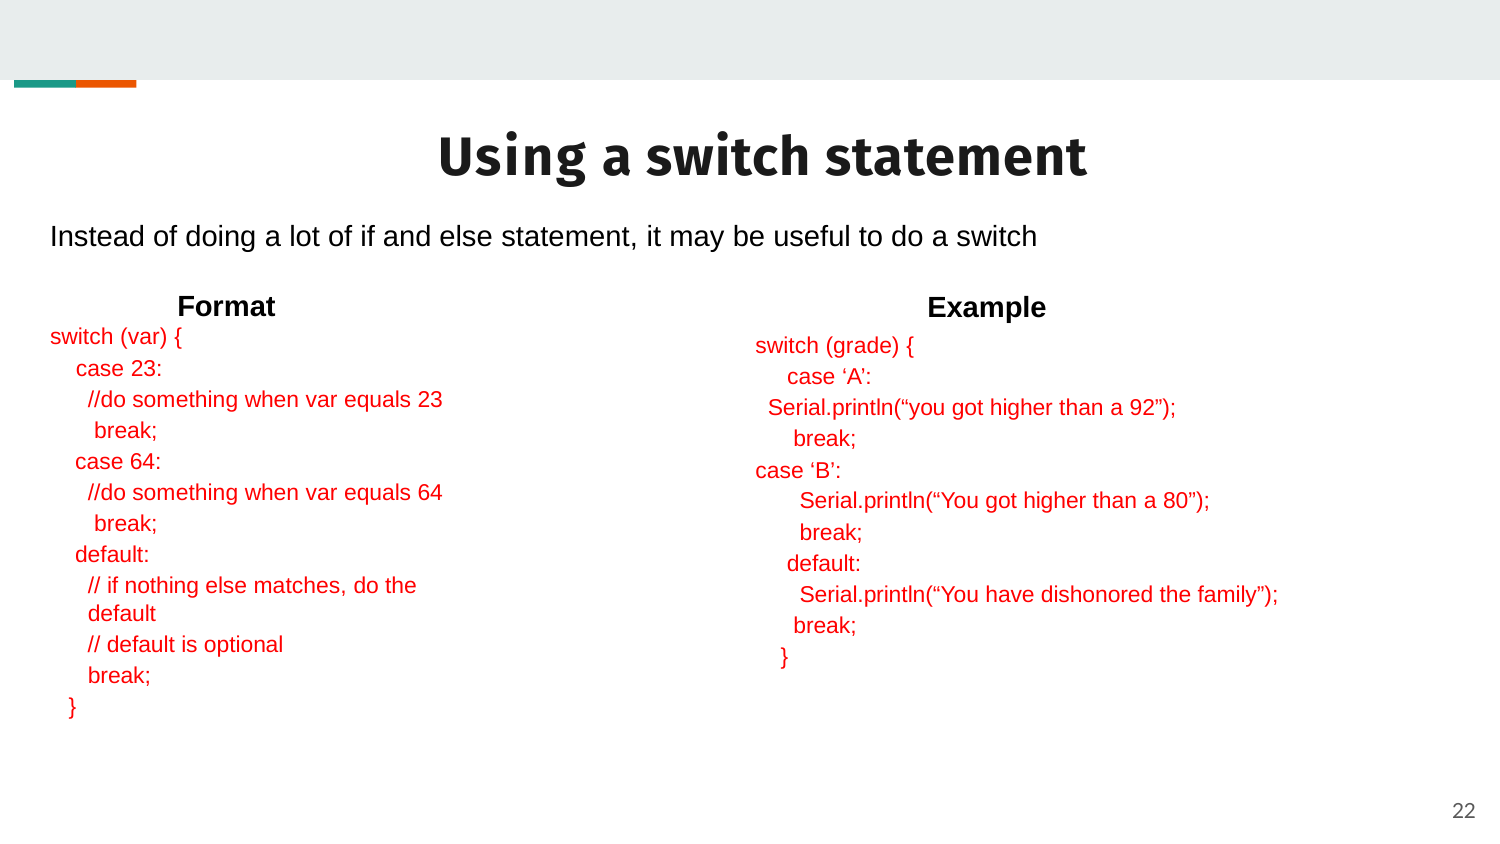

# Using a switch statement
Instead of doing a lot of if and else statement, it may be useful to do a switch
Format
switch (var) {
case 23:
//do something when var equals 23  break;
case 64:
//do something when var equals 64  break;
default:
// if nothing else matches, do the default
// default is optional  break;
}
Example
switch (grade) {  case ‘A’:
Serial.println(“you got higher than a 92”);  break;
case ‘B’:
Serial.println(“You got higher than a 80”);  break;
default:
Serial.println(“You have dishonored the family”);  break;
}
22